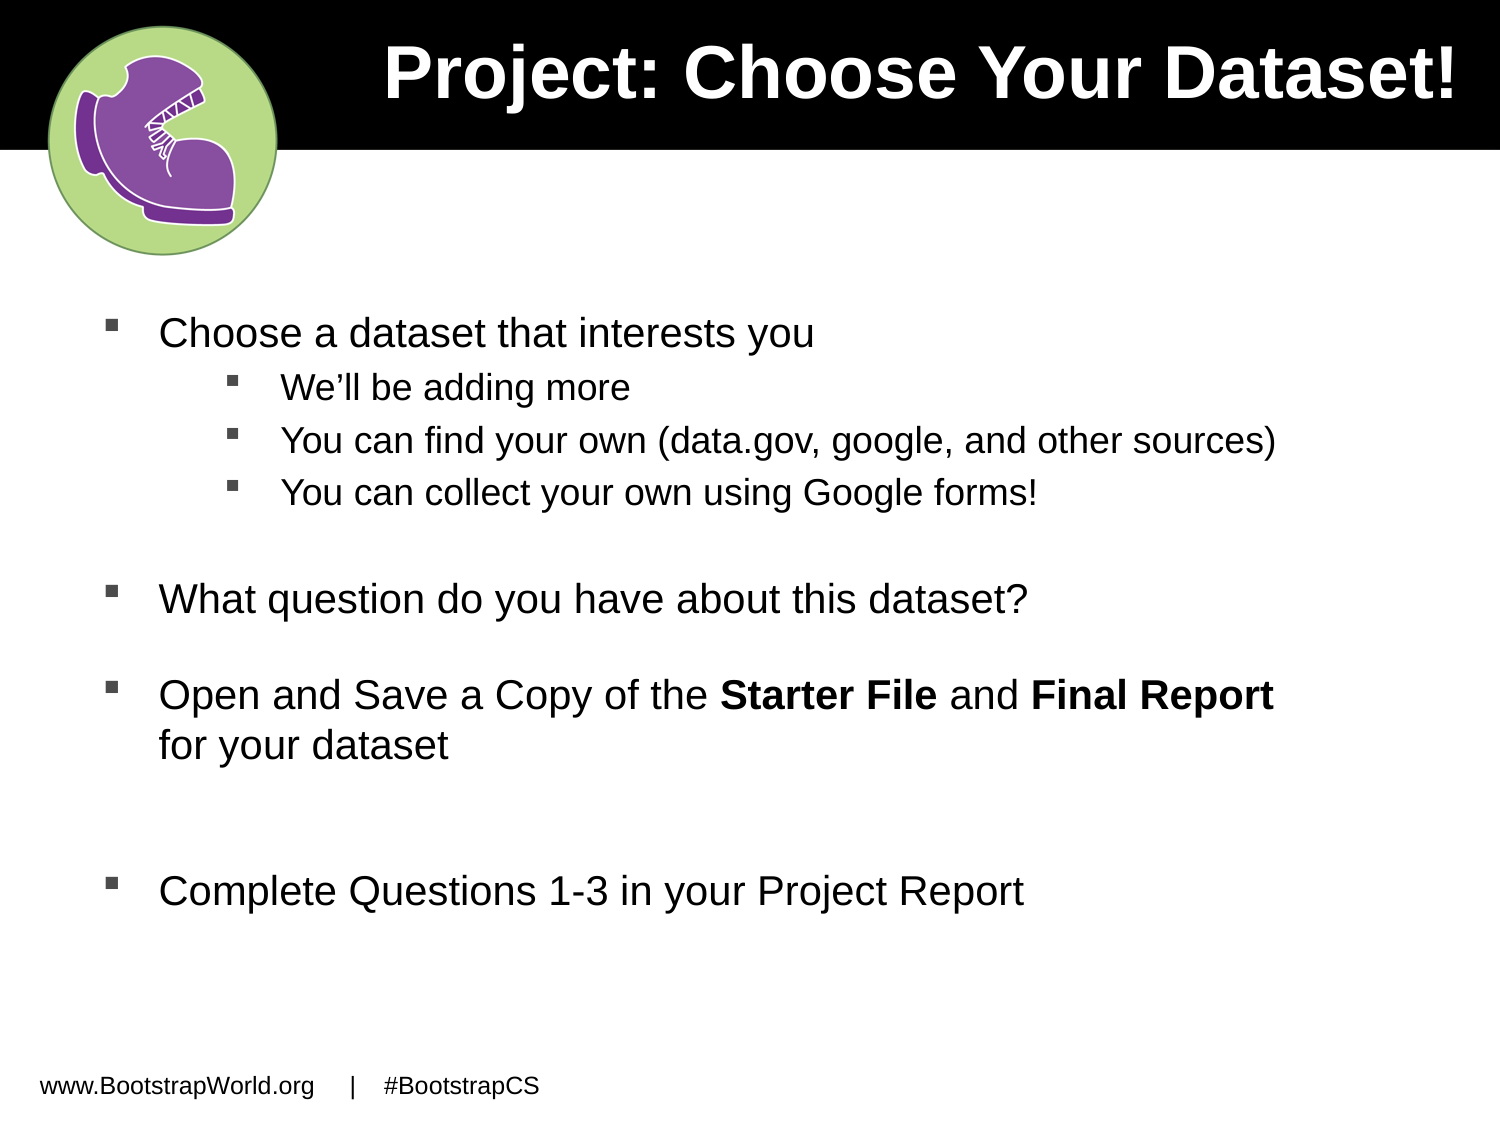

# Project: Choose Your Dataset!
Choose a dataset that interests you
We’ll be adding more
You can find your own (data.gov, google, and other sources)
You can collect your own using Google forms!
What question do you have about this dataset?
Open and Save a Copy of the Starter File and Final Report for your dataset
Complete Questions 1-3 in your Project Report
www.BootstrapWorld.org     |    #BootstrapCS